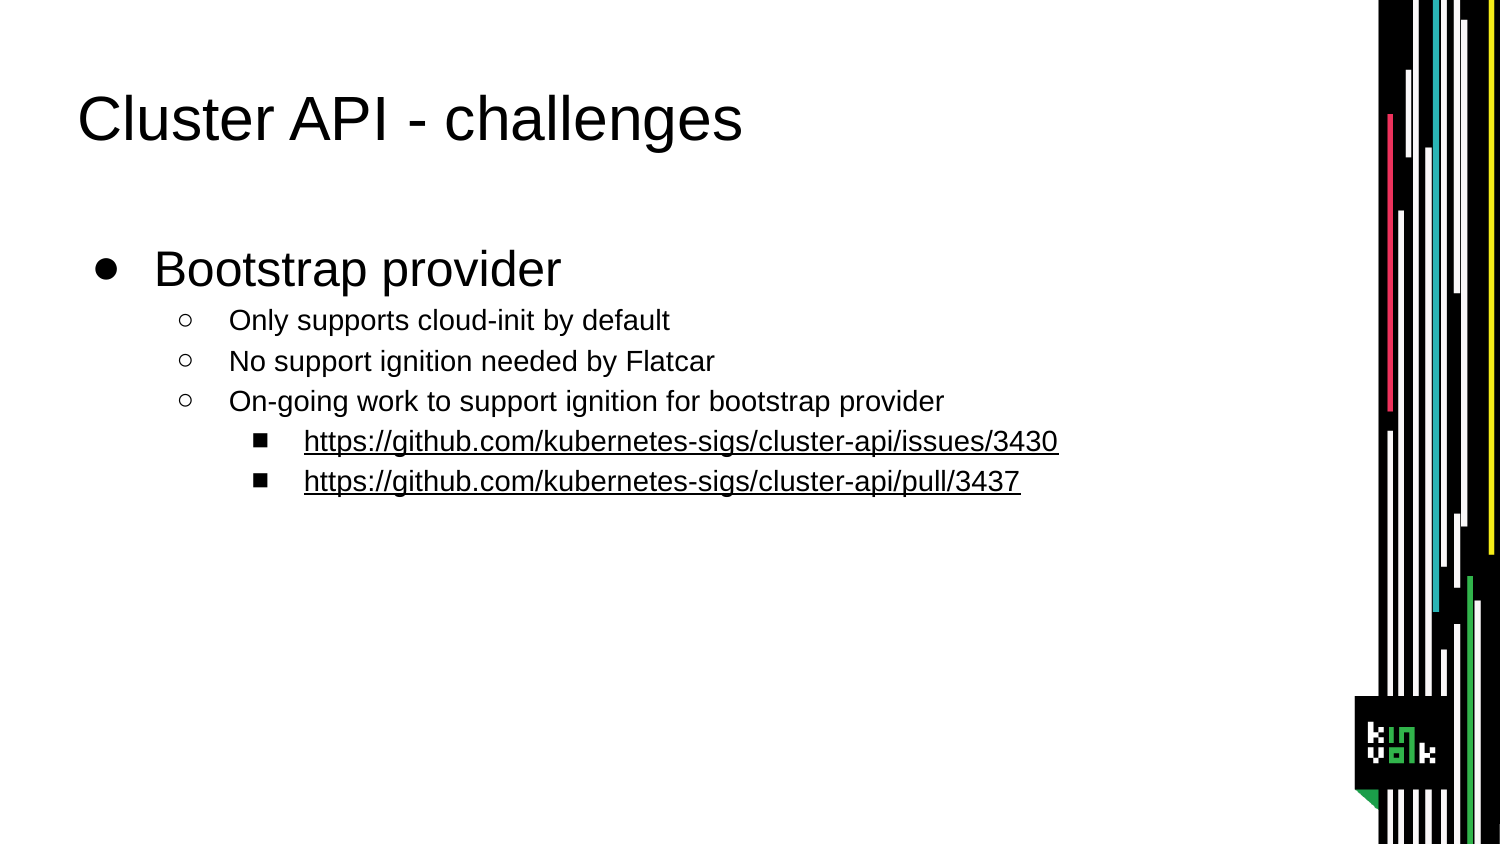

# Cluster API - challenges
Bootstrap provider
Only supports cloud-init by default
No support ignition needed by Flatcar
On-going work to support ignition for bootstrap provider
https://github.com/kubernetes-sigs/cluster-api/issues/3430
https://github.com/kubernetes-sigs/cluster-api/pull/3437